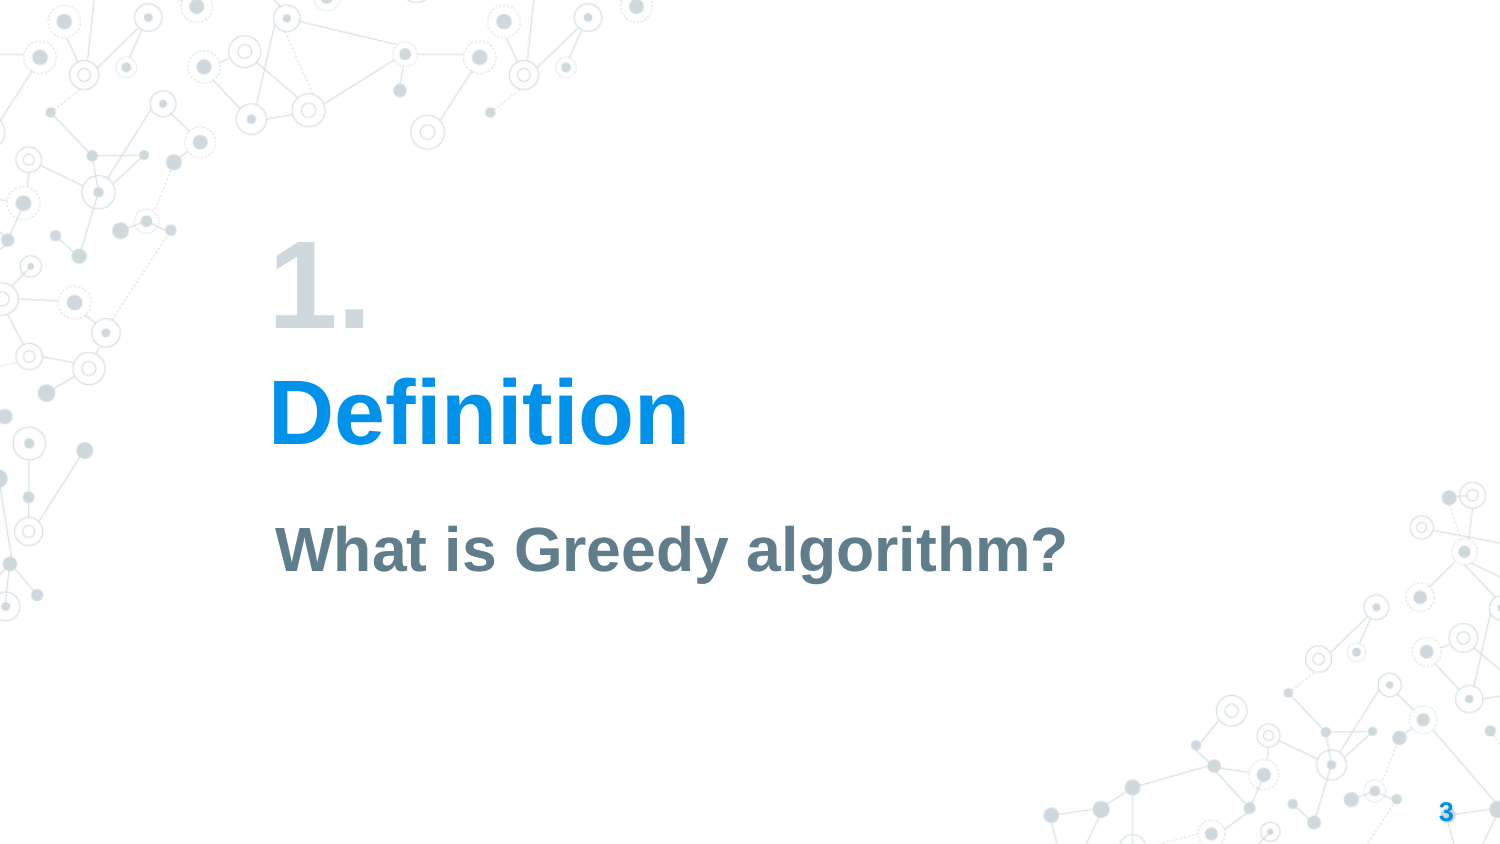

# 1.
Definition
What is Greedy algorithm?
3